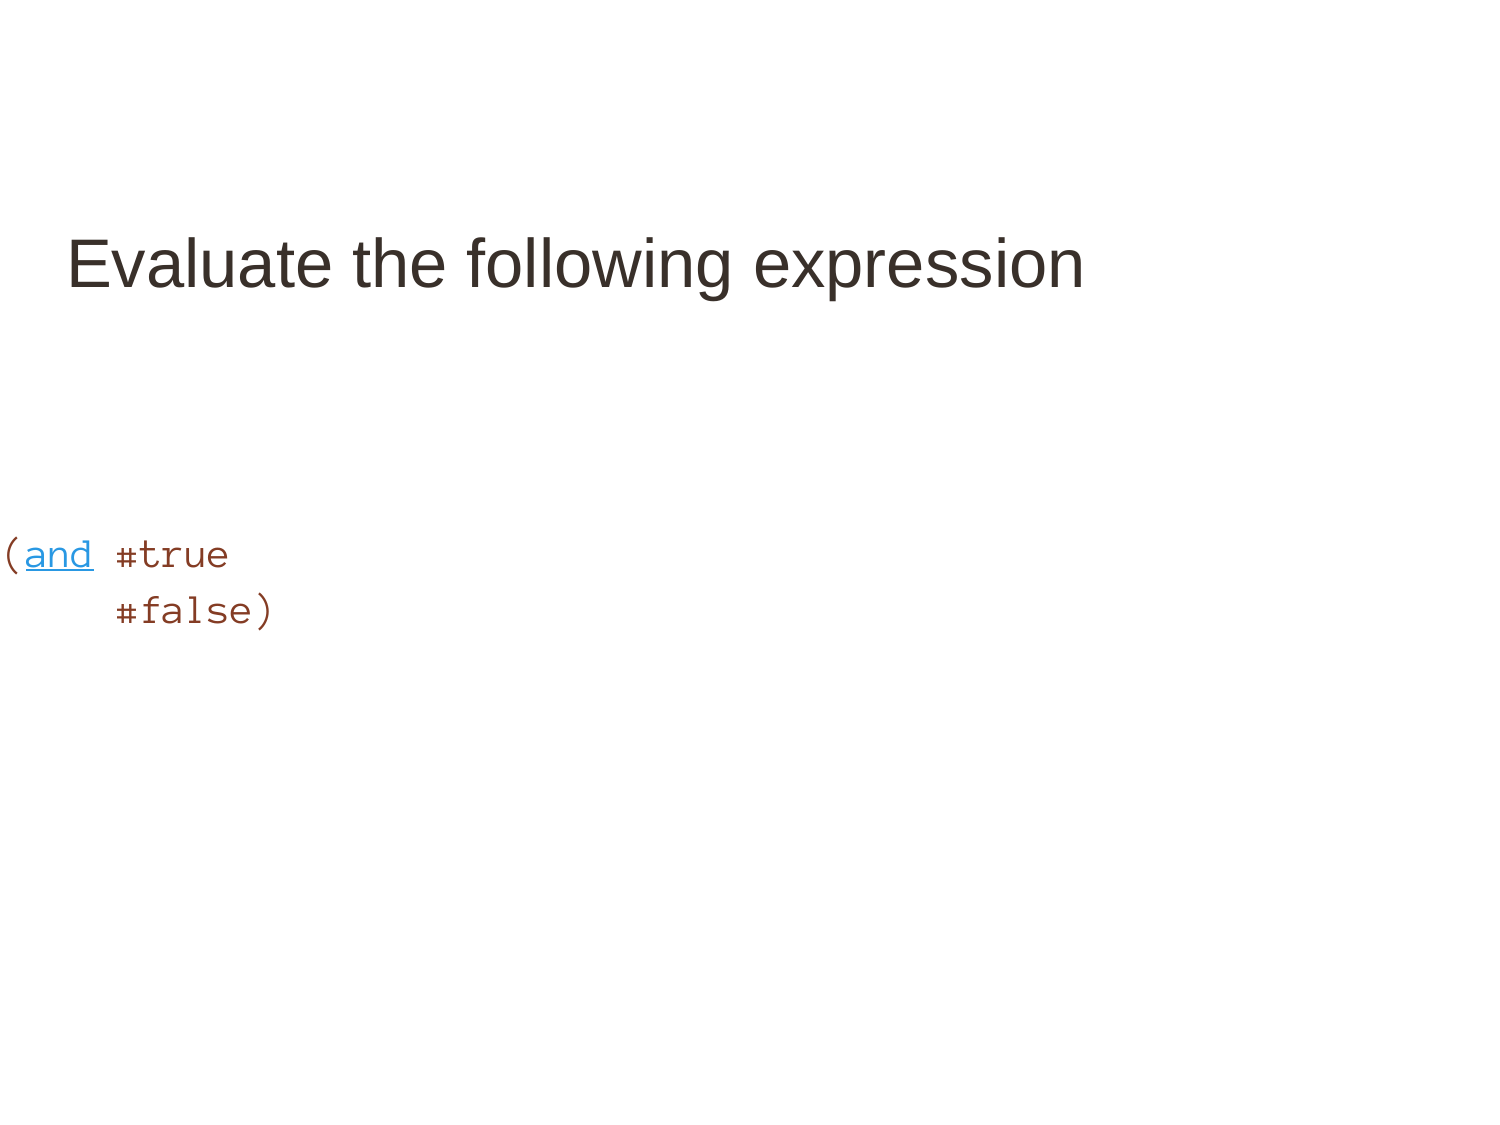

# Evaluate the following expression
| (and #true |
| --- |
| #false) |